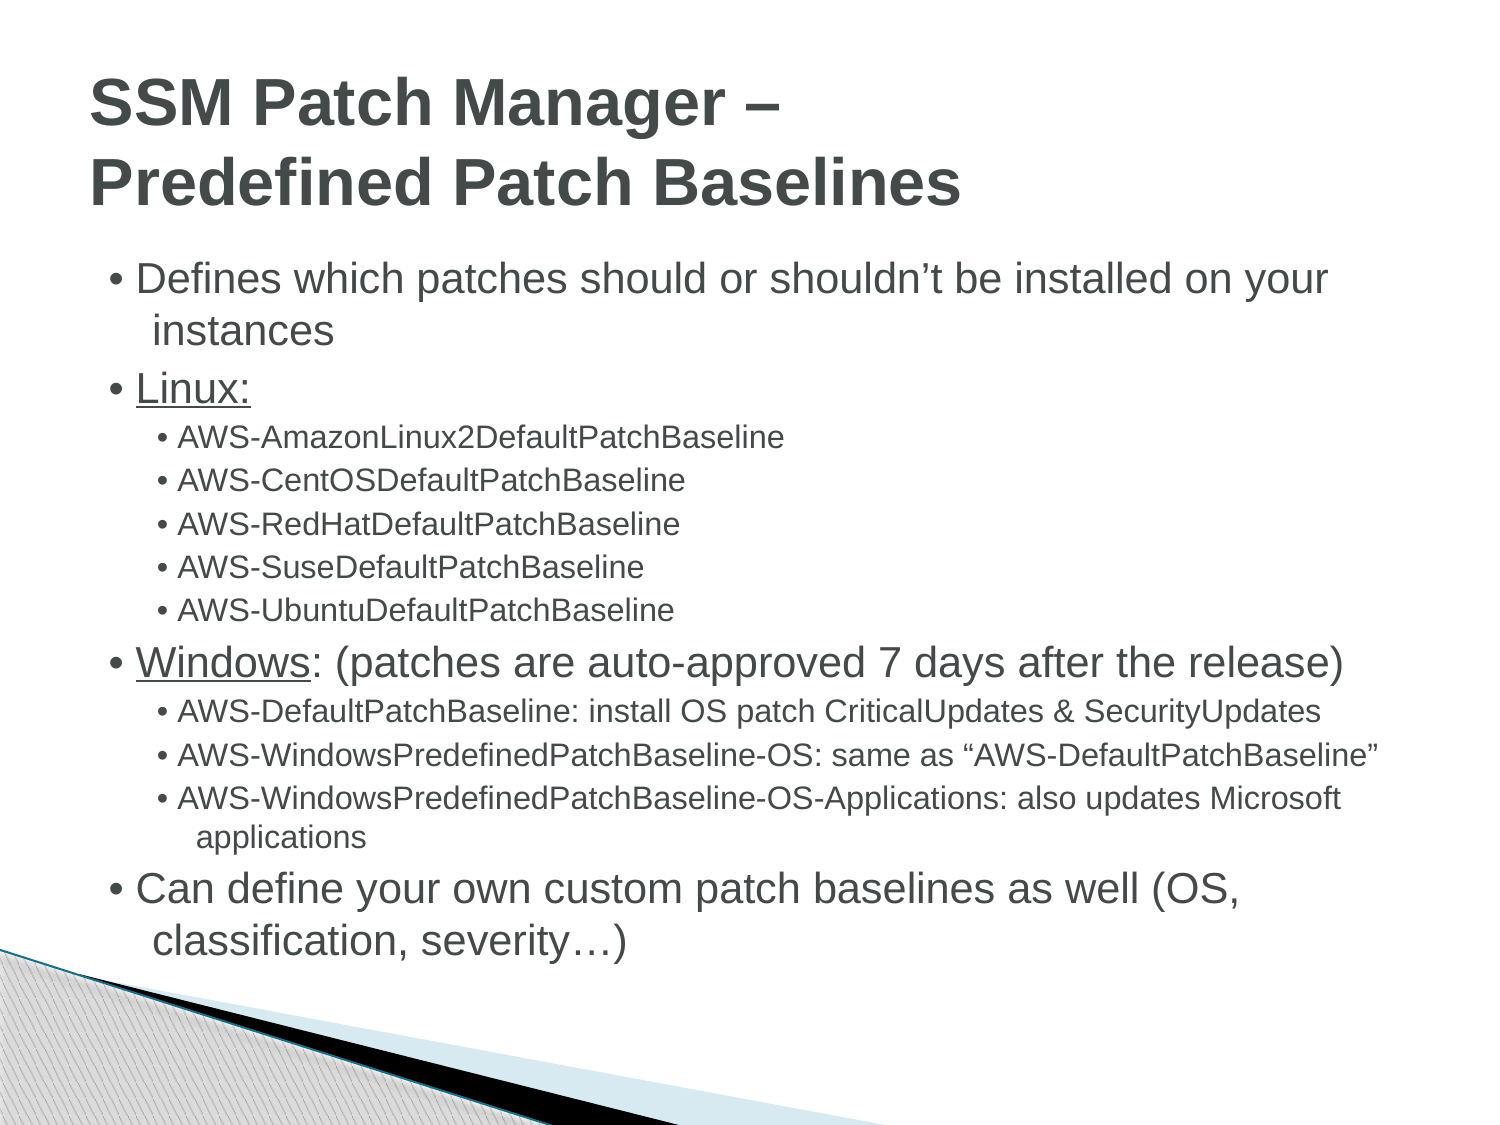

# SSM Patch Manager – Predefined Patch Baselines
• Defines which patches should or shouldn’t be installed on your instances
• Linux:
• AWS-AmazonLinux2DefaultPatchBaseline
• AWS-CentOSDefaultPatchBaseline
• AWS-RedHatDefaultPatchBaseline
• AWS-SuseDefaultPatchBaseline
• AWS-UbuntuDefaultPatchBaseline
• Windows: (patches are auto-approved 7 days after the release)
• AWS-DefaultPatchBaseline: install OS patch CriticalUpdates & SecurityUpdates
• AWS-WindowsPredefinedPatchBaseline-OS: same as “AWS-DefaultPatchBaseline”
• AWS-WindowsPredefinedPatchBaseline-OS-Applications: also updates Microsoft applications
• Can define your own custom patch baselines as well (OS, classification, severity…)